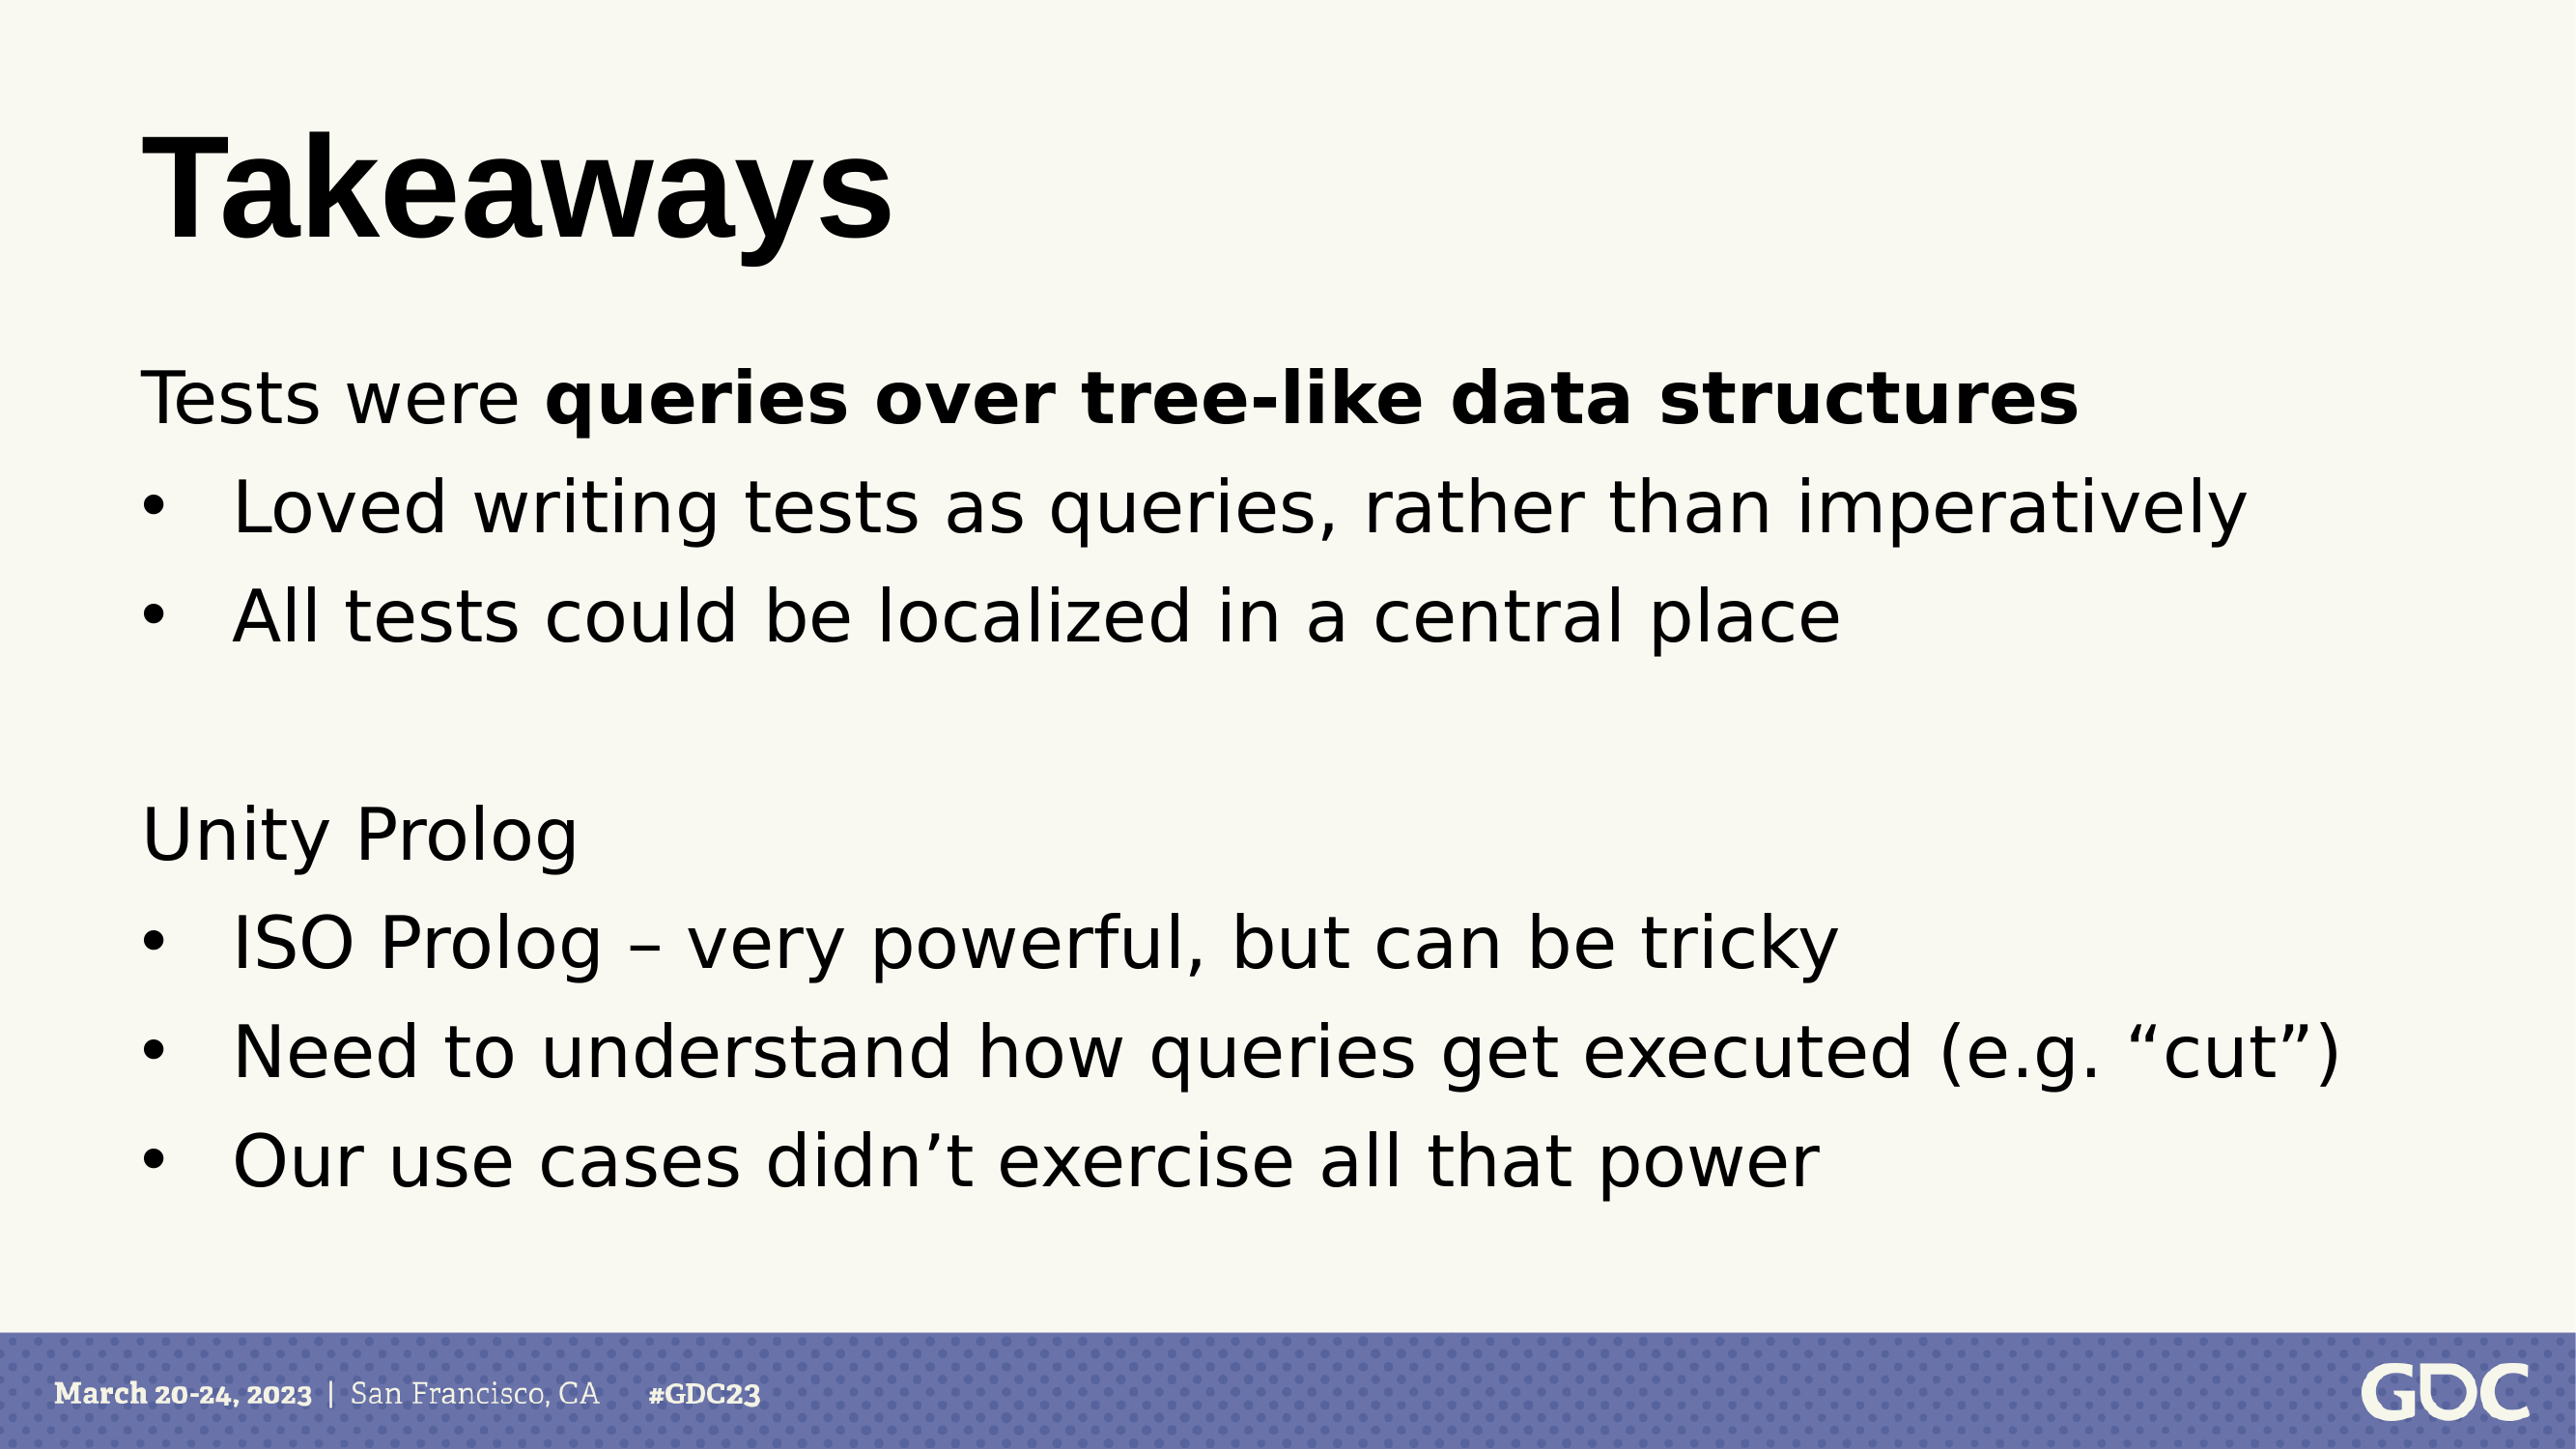

# Takeaways
Tests were queries over tree-like data structures
Loved writing tests as queries, rather than imperatively
All tests could be localized in a central place

Unity Prolog
ISO Prolog – very powerful, but can be tricky
Need to understand how queries get executed (e.g. “cut”)
Our use cases didn’t exercise all that power